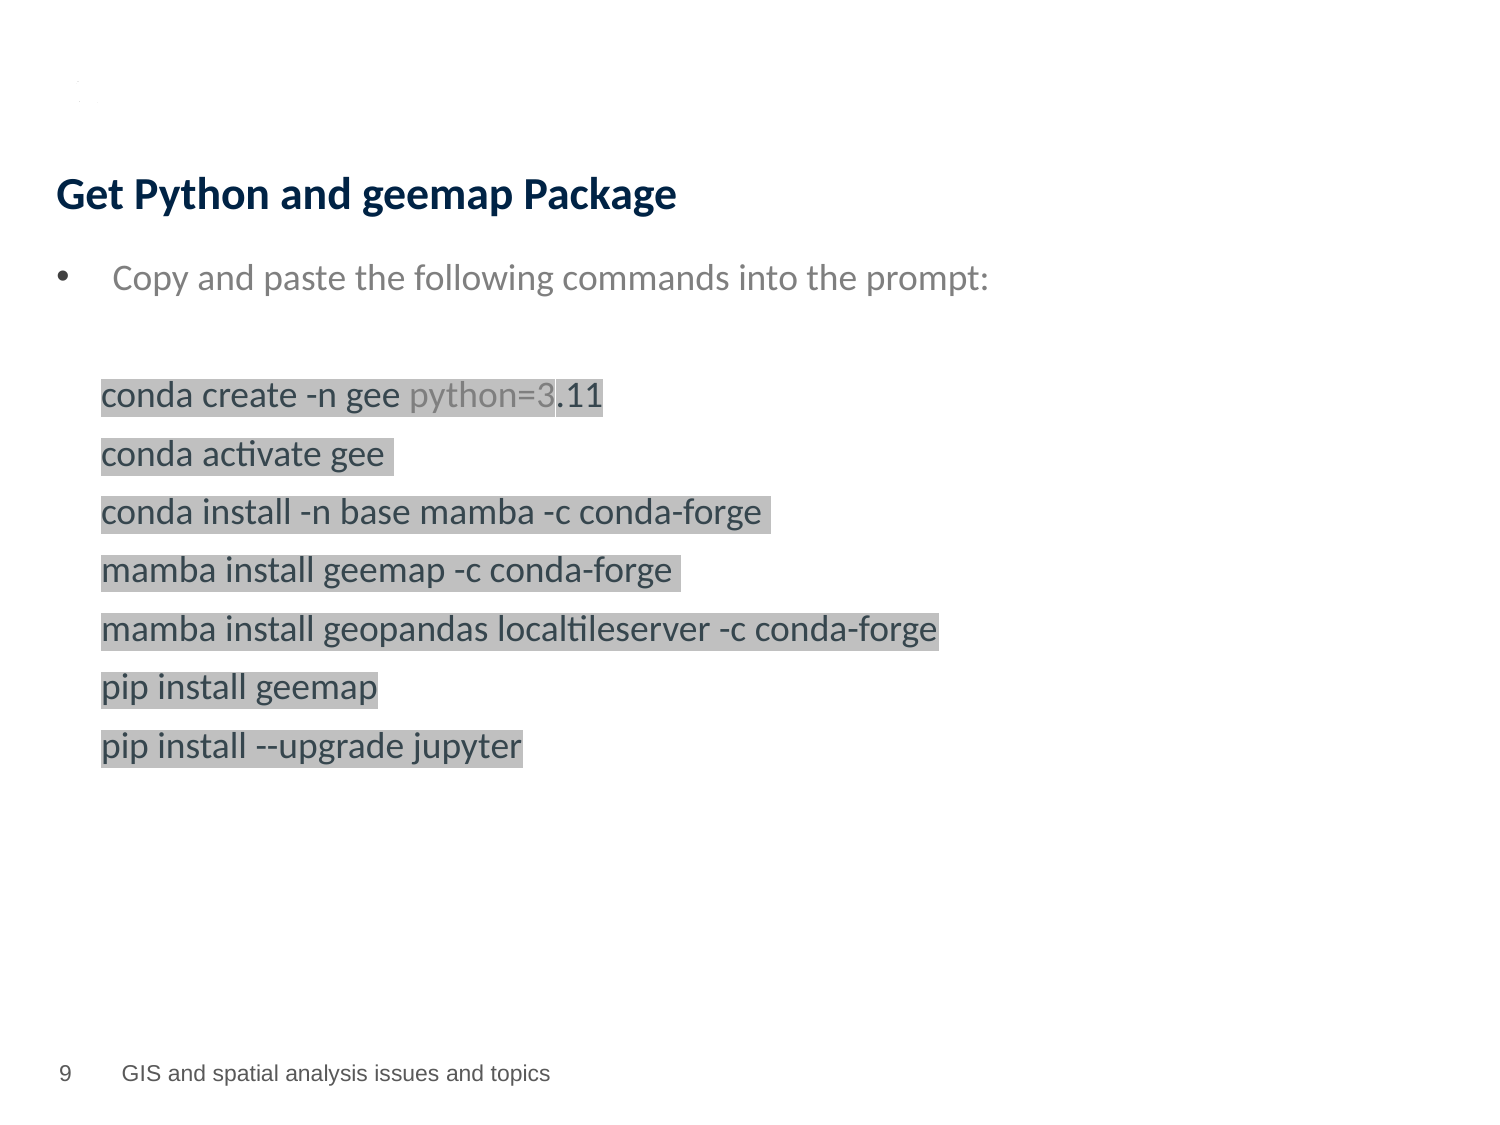

# Get Python and geemap Package
Copy and paste the following commands into the prompt:

conda create -n gee python=3.11
conda activate gee
conda install -n base mamba -c conda-forge
mamba install geemap -c conda-forge
mamba install geopandas localtileserver -c conda-forge
pip install geemap
pip install --upgrade jupyter

9
GIS and spatial analysis issues and topics